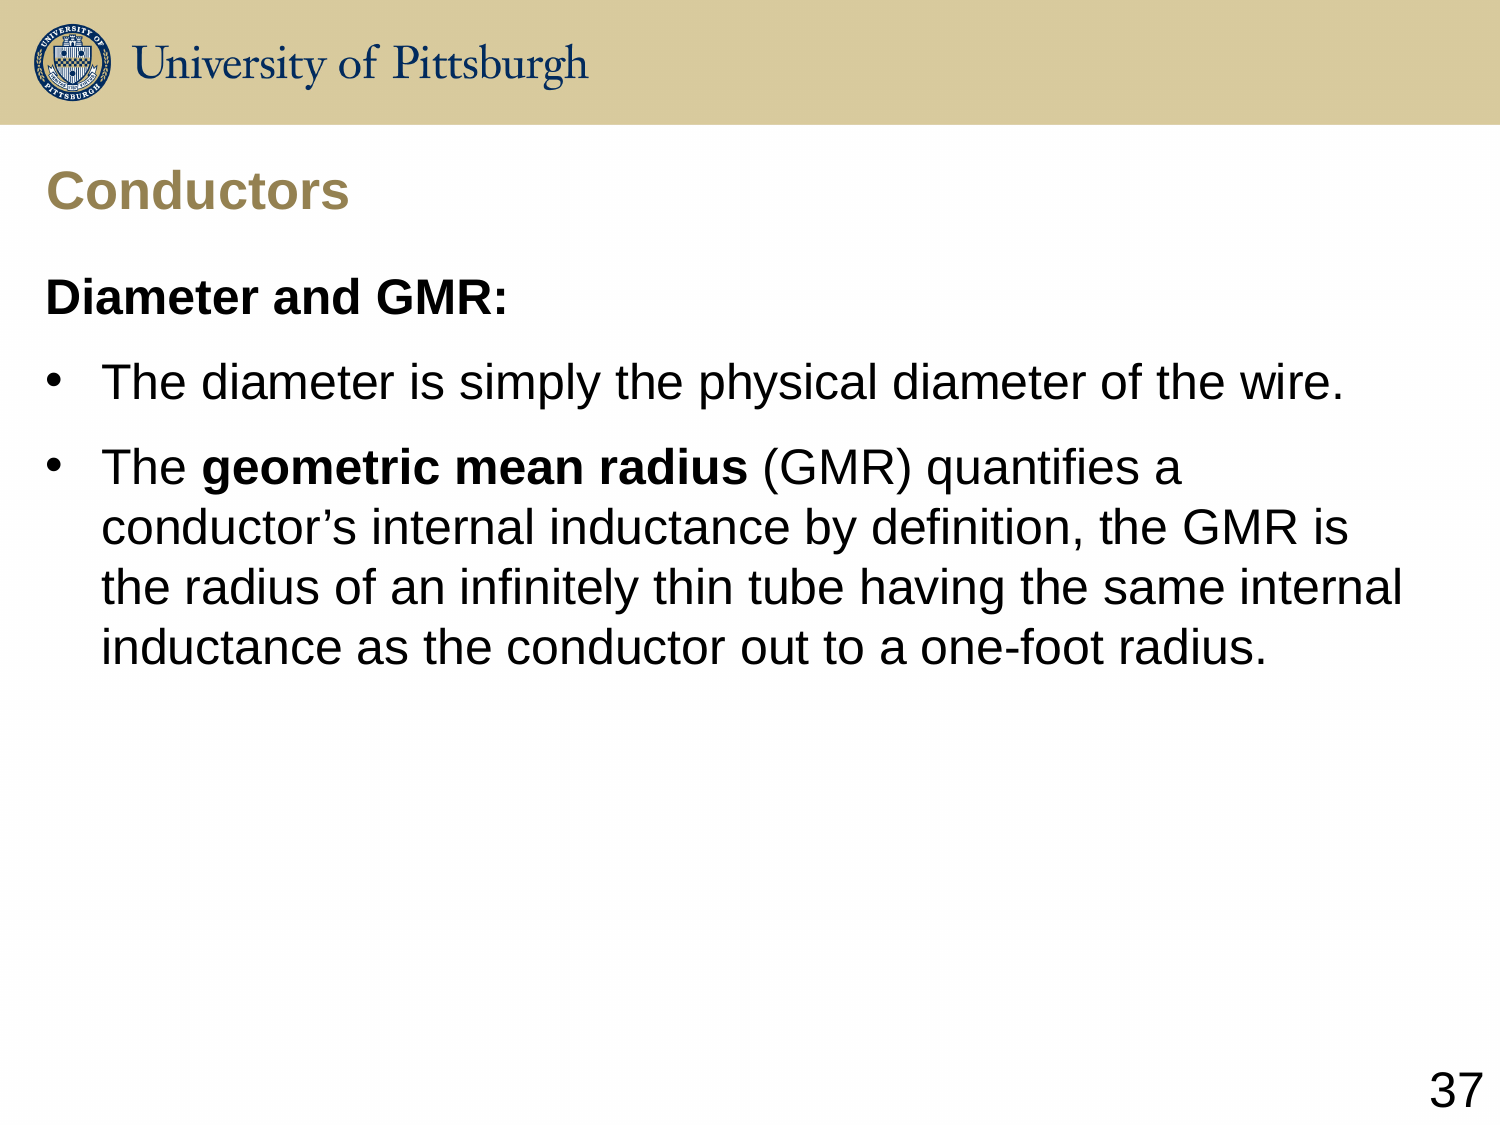

Conductors
Diameter and GMR:
The diameter is simply the physical diameter of the wire.
The geometric mean radius (GMR) quantifies a conductor’s internal inductance by definition, the GMR is the radius of an infinitely thin tube having the same internal inductance as the conductor out to a one-foot radius.
37